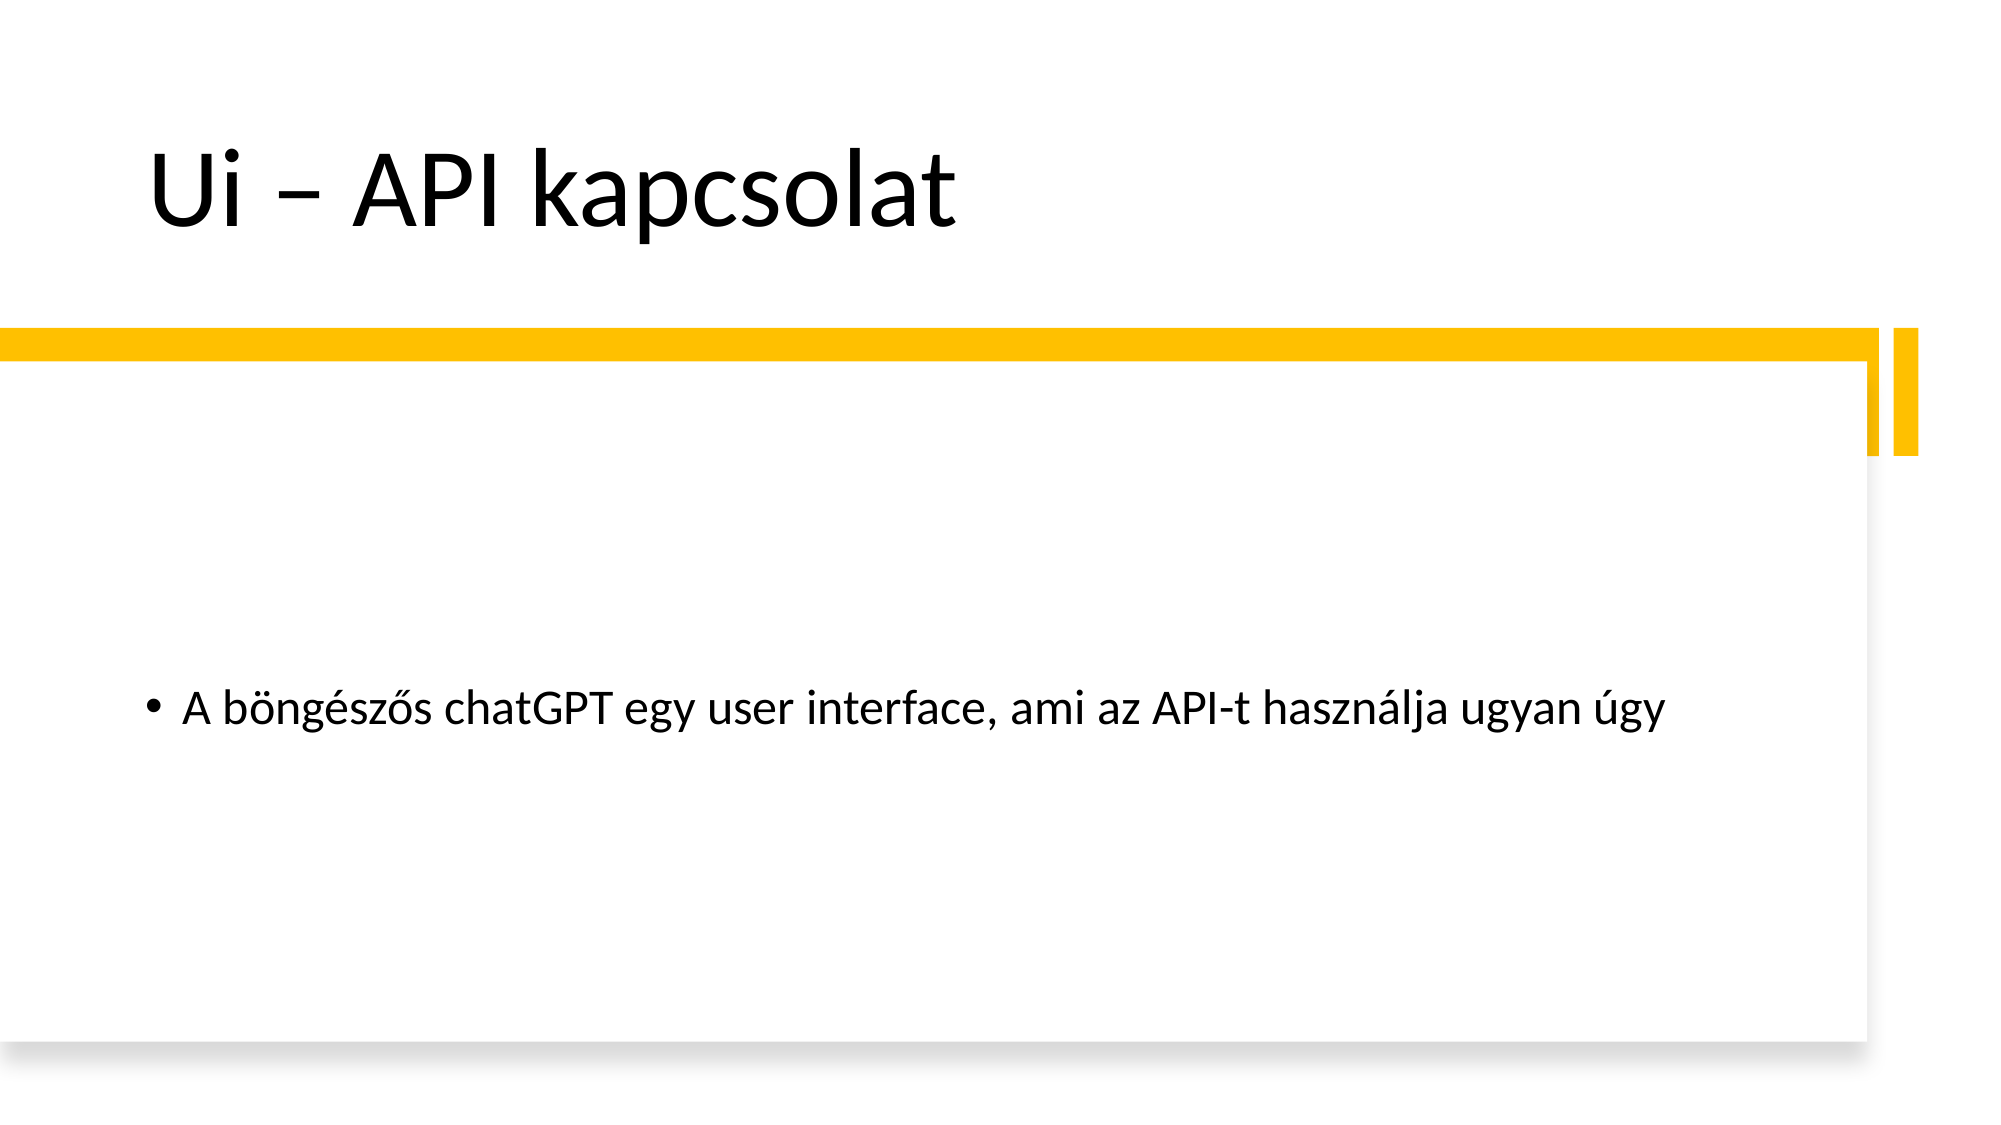

# Ui – API kapcsolat

A böngészős chatGPT egy user interface, ami az API-t használja ugyan úgy